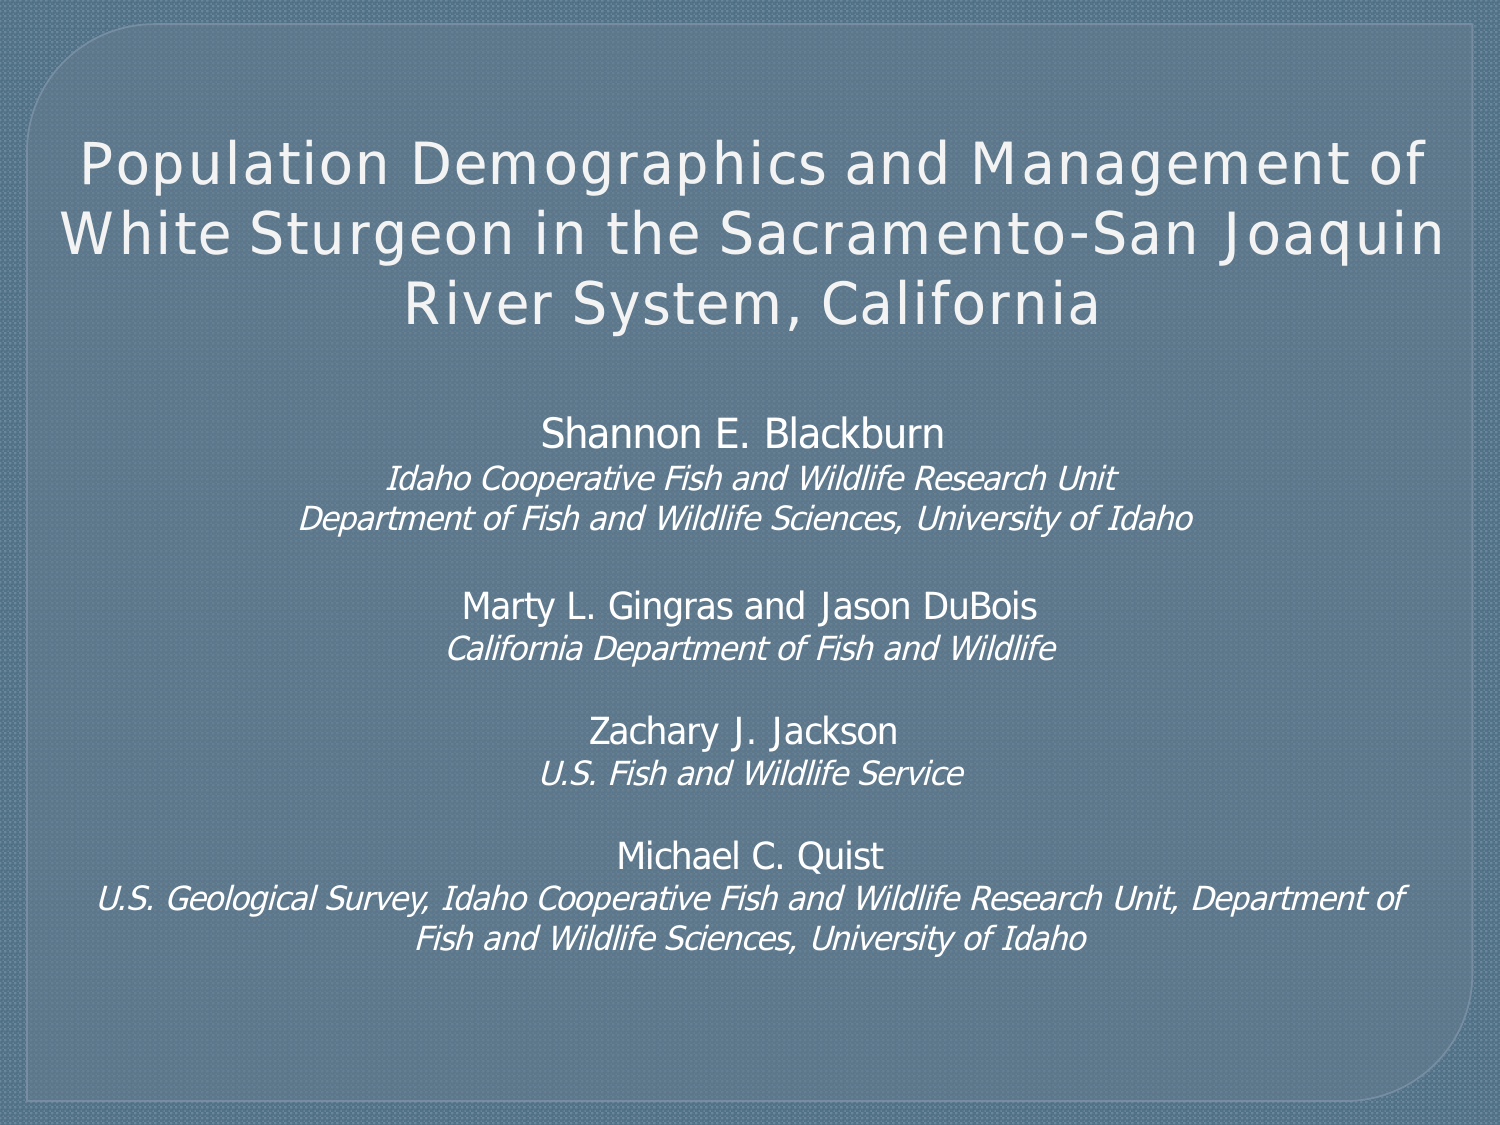

Population Demographics and Management of White Sturgeon in the Sacramento-San Joaquin River System, California
Shannon E. Blackburn
Idaho Cooperative Fish and Wildlife Research Unit
Department of Fish and Wildlife Sciences, University of Idaho

Marty L. Gingras and Jason DuBois
California Department of Fish and Wildlife

Zachary J. Jackson
U.S. Fish and Wildlife Service

Michael C. Quist
U.S. Geological Survey, Idaho Cooperative Fish and Wildlife Research Unit, Department of Fish and Wildlife Sciences, University of Idaho